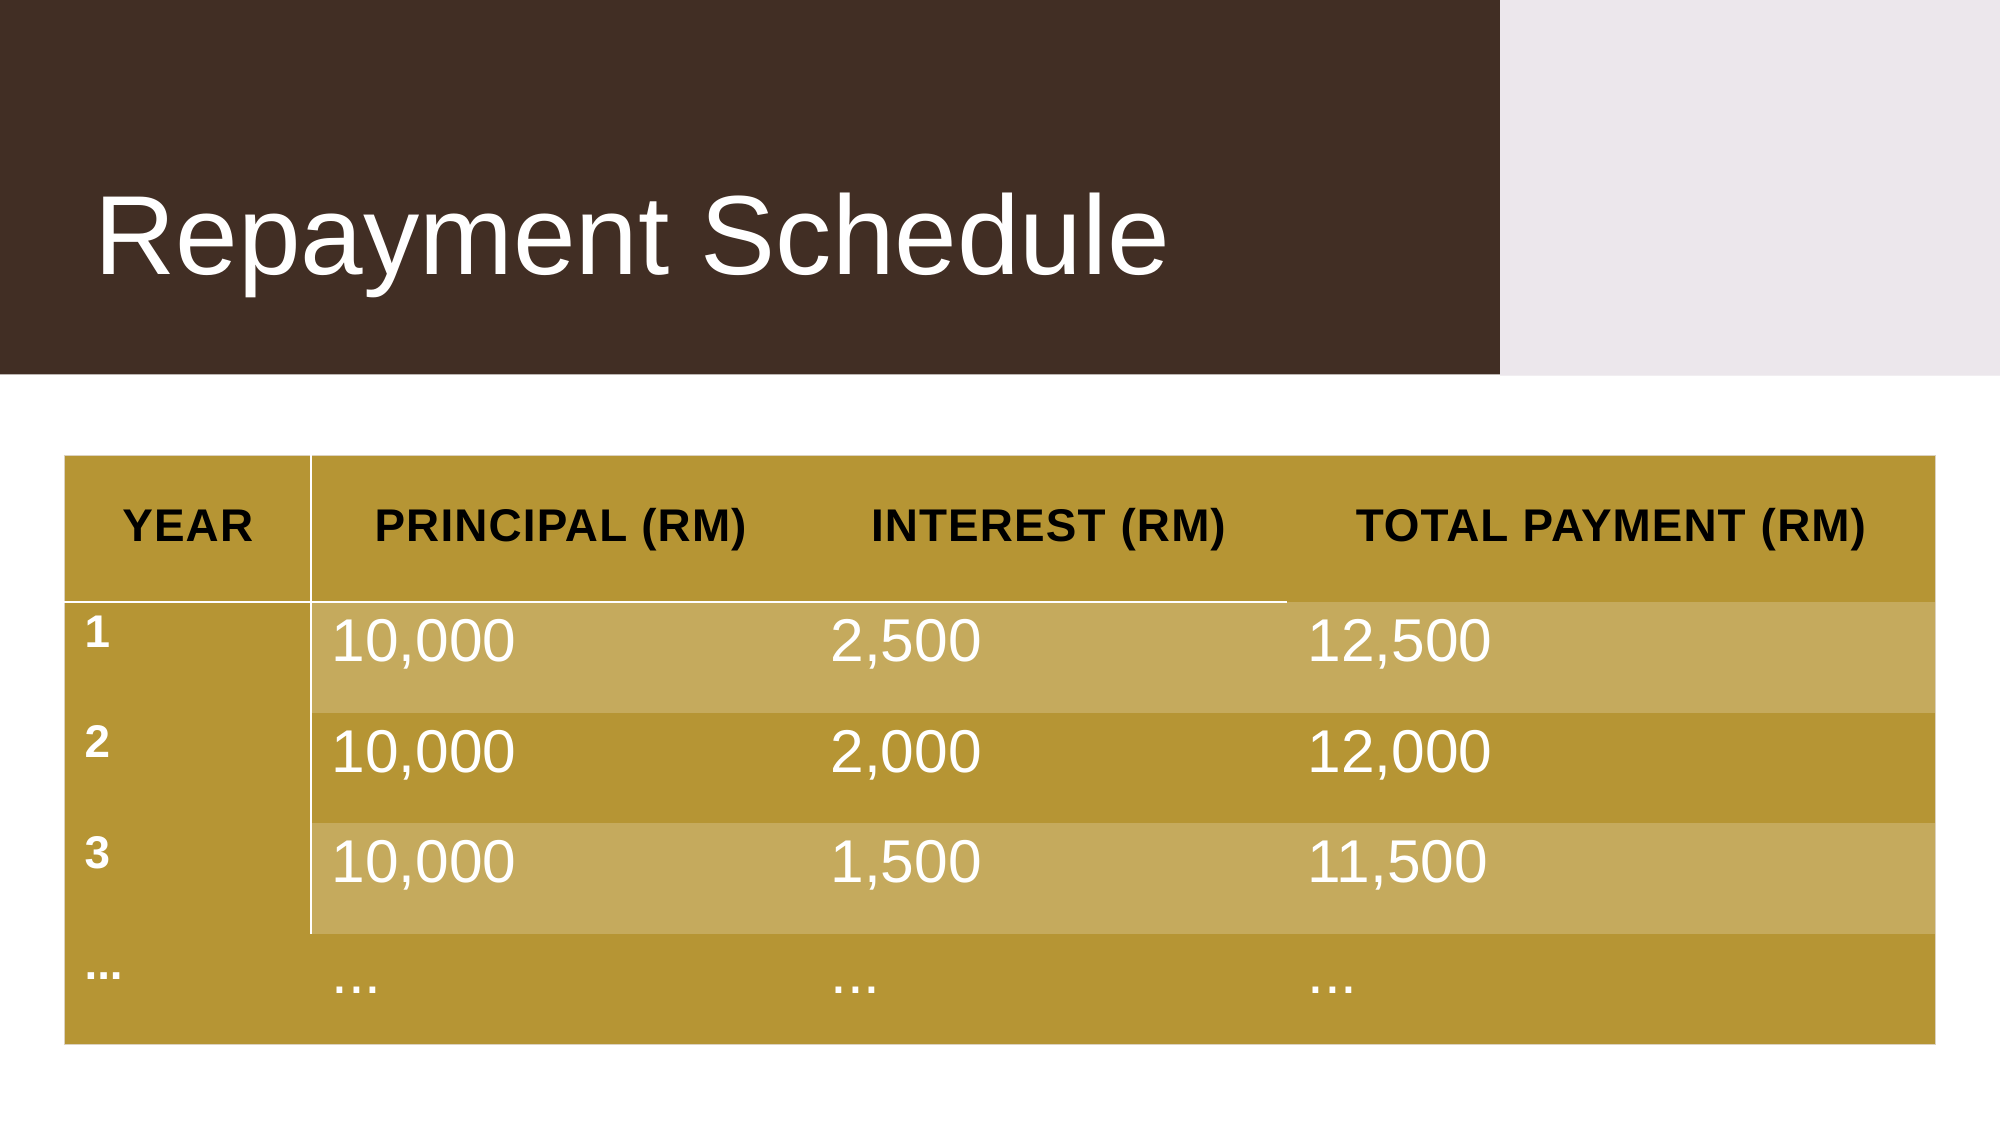

# Repayment Schedule
| Year | Principal (RM) | Interest (RM) | Total Payment (RM) |
| --- | --- | --- | --- |
| 1 | 10,000 | 2,500 | 12,500 |
| 2 | 10,000 | 2,000 | 12,000 |
| 3 | 10,000 | 1,500 | 11,500 |
| ... | ... | ... | ... |